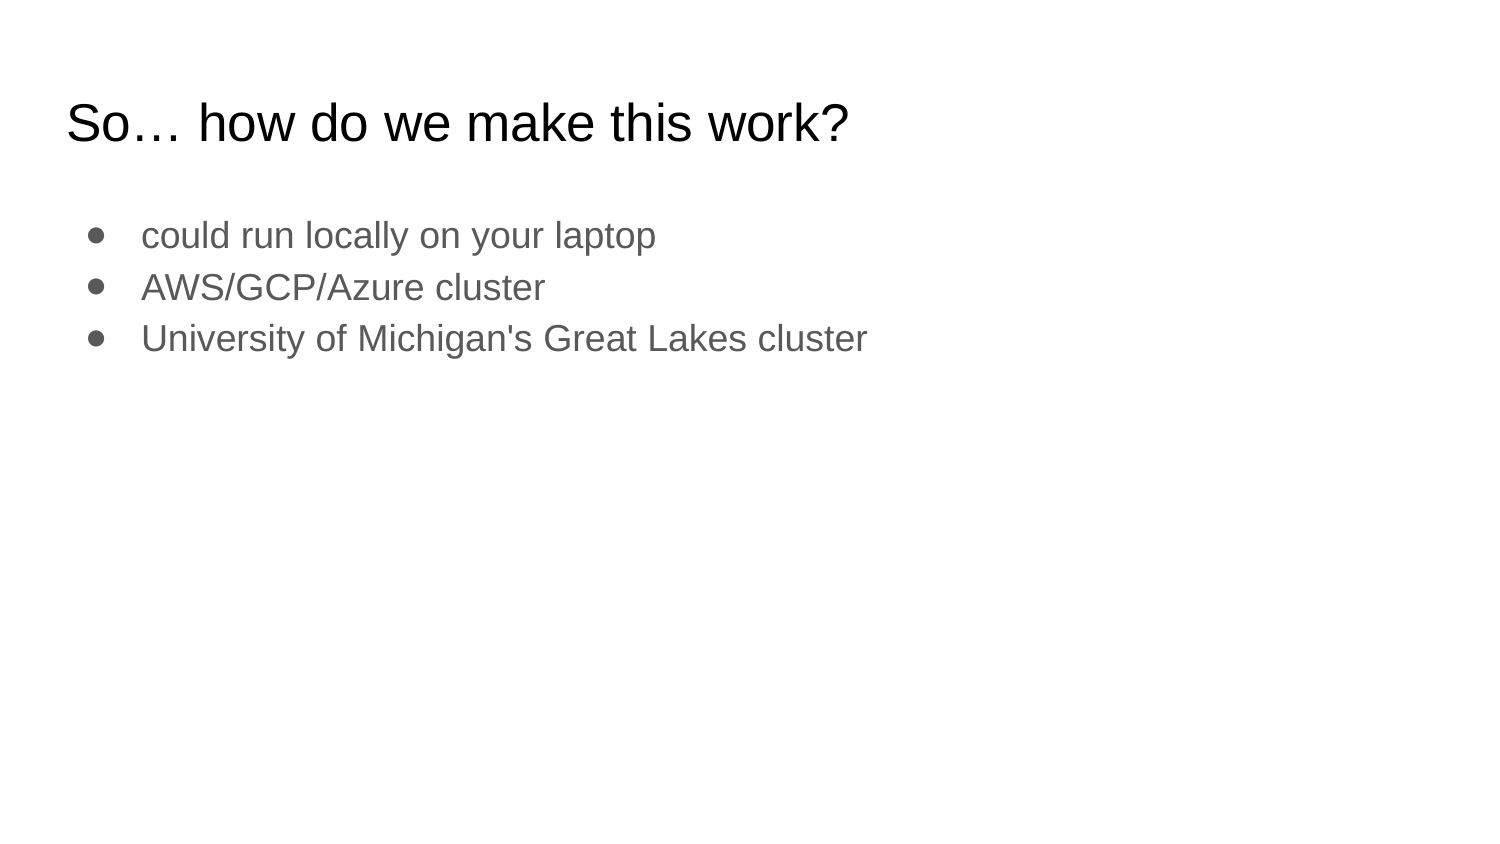

# So… how do we make this work?
could run locally on your laptop
AWS/GCP/Azure cluster
University of Michigan's Great Lakes cluster